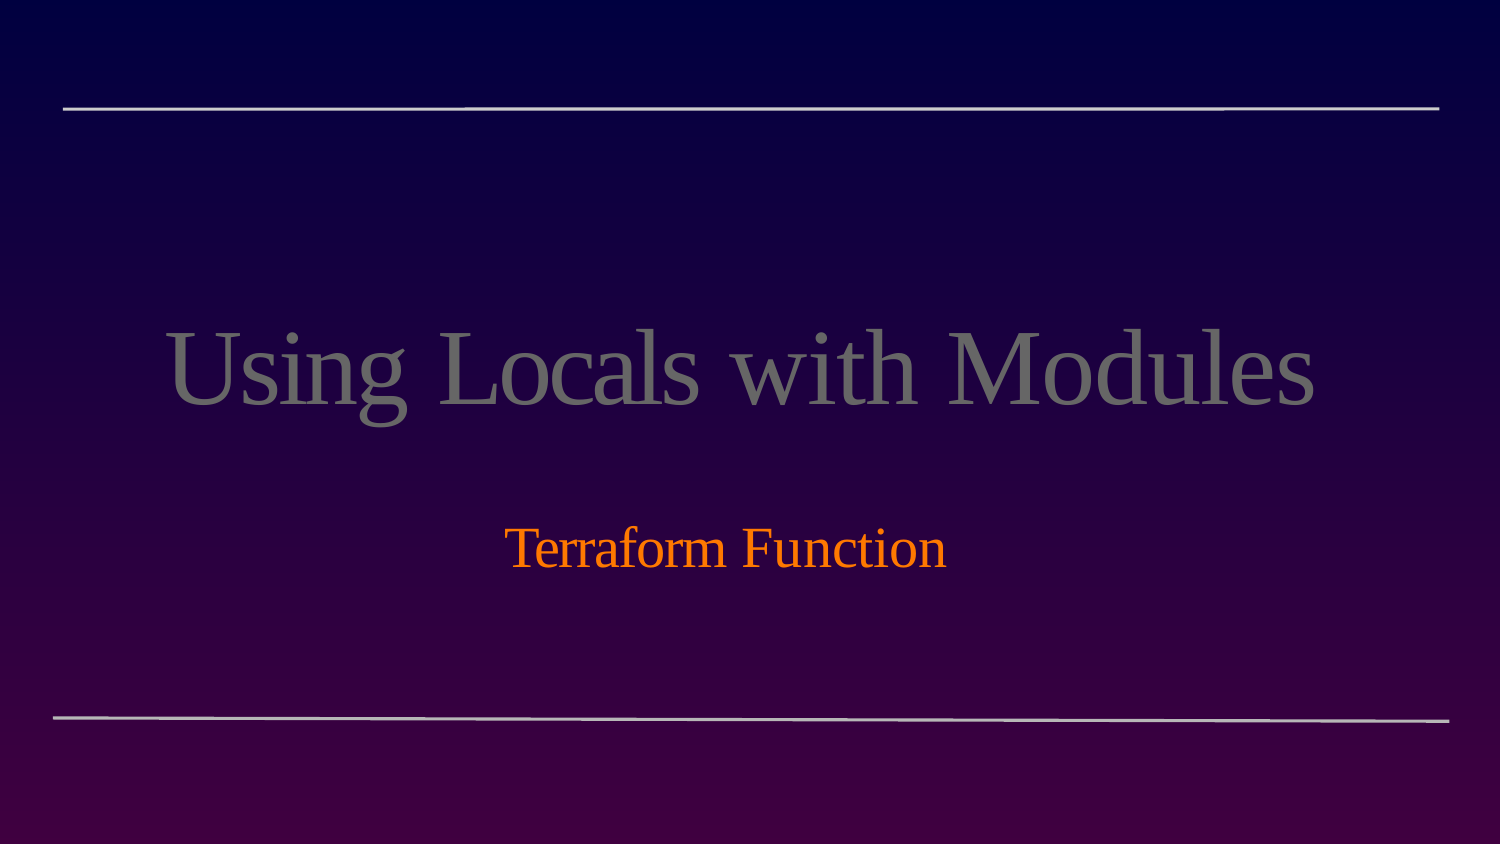

# Using Locals with Modules
Terraform Function